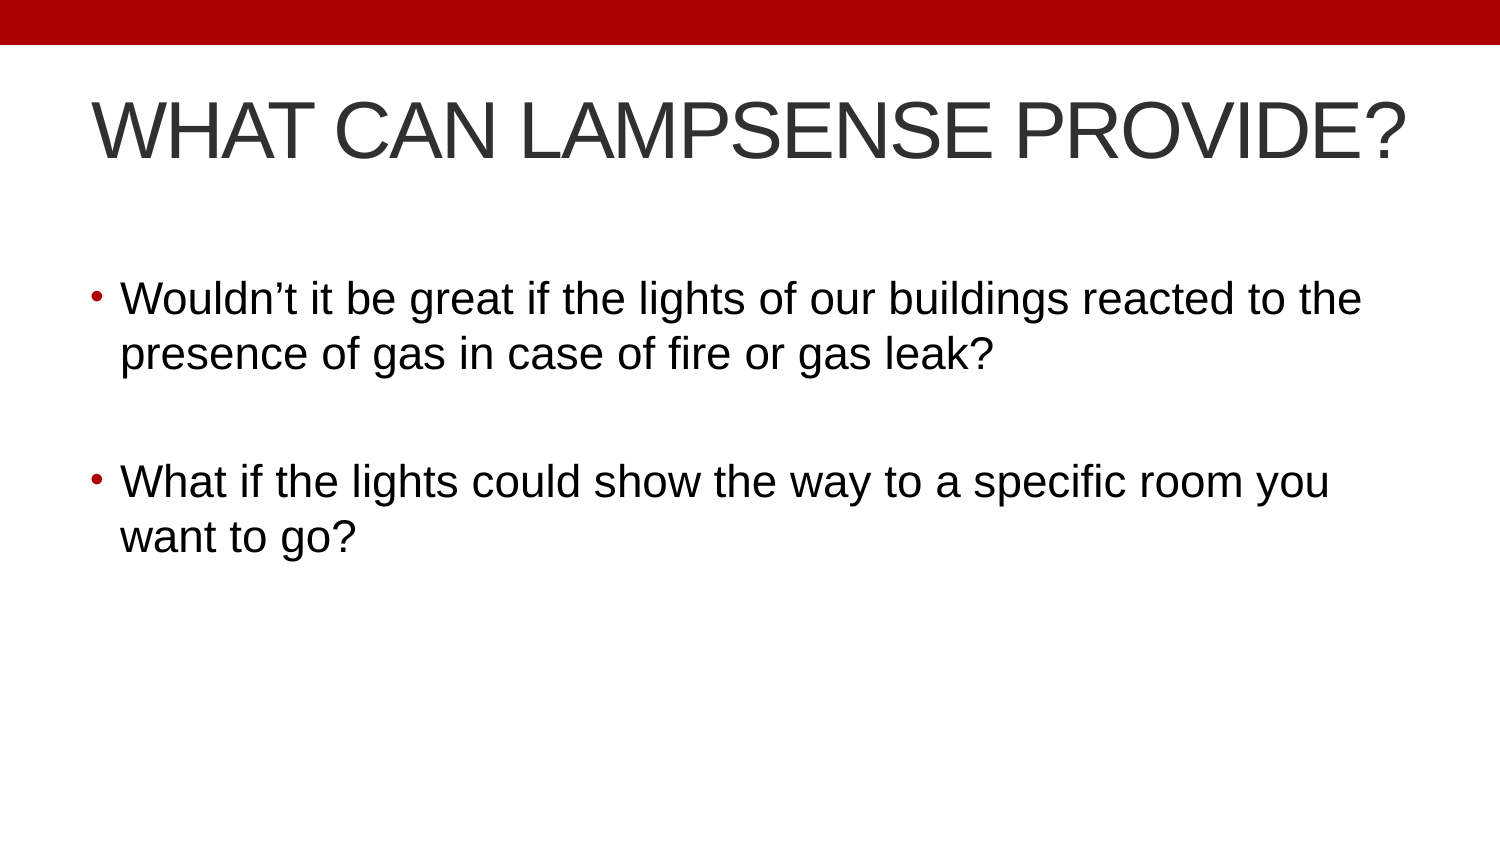

# WHAT CAN LAMPSENSE PROVIDE?

Wouldn’t it be great if the lights of our buildings reacted to the presence of gas in case of fire or gas leak?

What if the lights could show the way to a specific room you want to go?